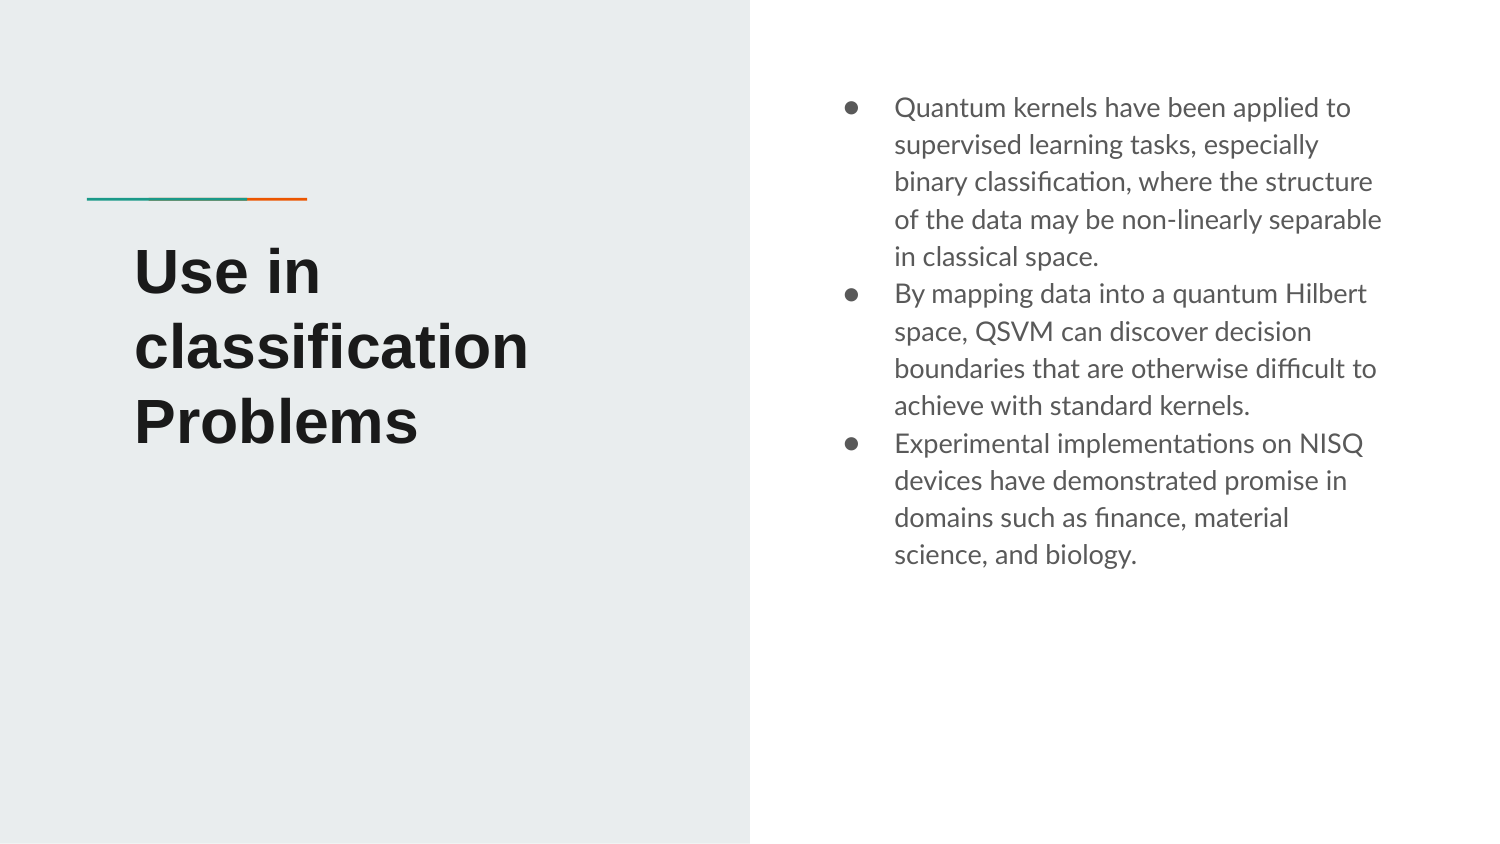

Quantum kernels have been applied to supervised learning tasks, especially binary classification, where the structure of the data may be non-linearly separable in classical space.
By mapping data into a quantum Hilbert space, QSVM can discover decision boundaries that are otherwise difficult to achieve with standard kernels.
Experimental implementations on NISQ devices have demonstrated promise in domains such as finance, material science, and biology.
# Use in classification Problems